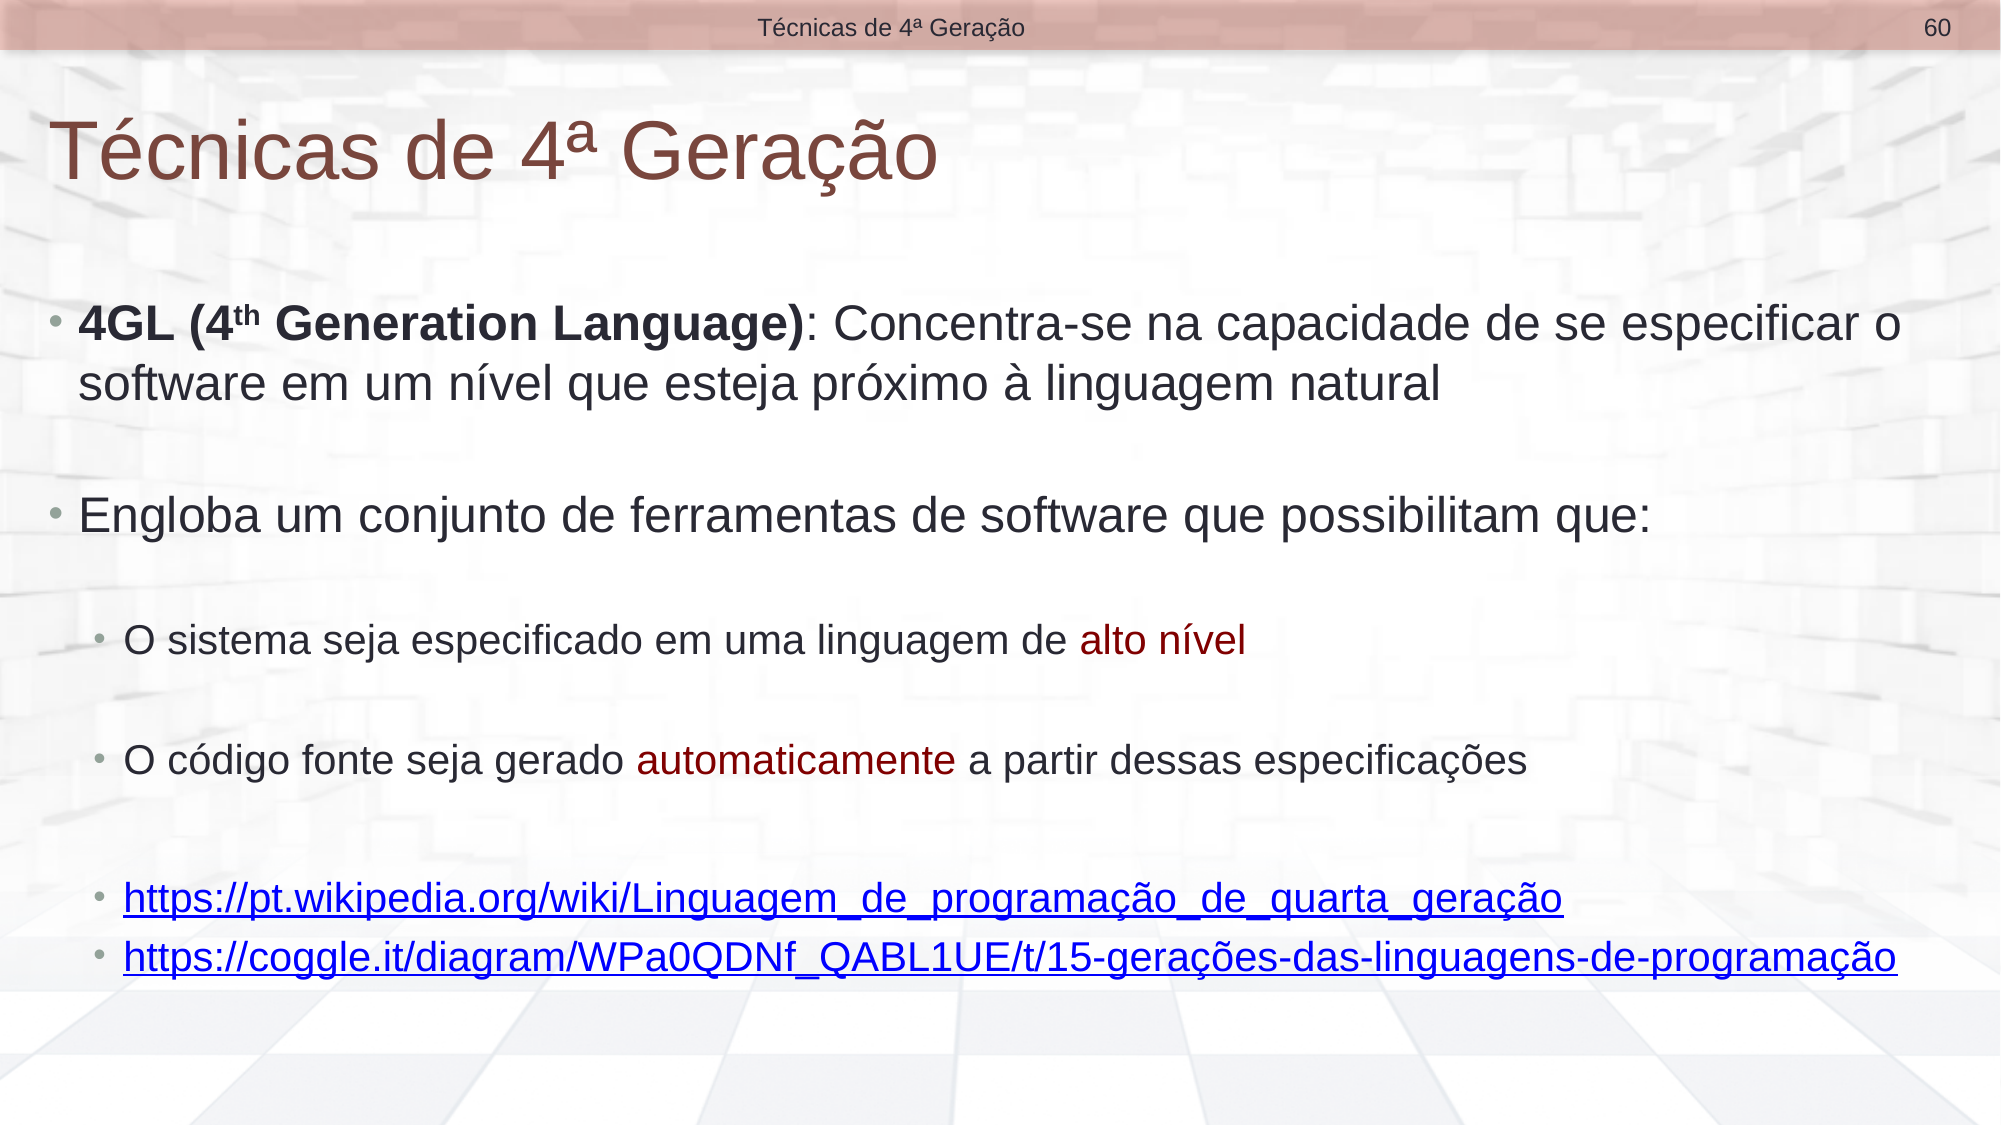

60
Técnicas de 4ª Geração
# Técnicas de 4ª Geração
4GL (4th Generation Language): Concentra-se na capacidade de se especificar o software em um nível que esteja próximo à linguagem natural

Engloba um conjunto de ferramentas de software que possibilitam que:

O sistema seja especificado em uma linguagem de alto nível

O código fonte seja gerado automaticamente a partir dessas especificações

https://pt.wikipedia.org/wiki/Linguagem_de_programação_de_quarta_geração
https://coggle.it/diagram/WPa0QDNf_QABL1UE/t/15-gerações-das-linguagens-de-programação